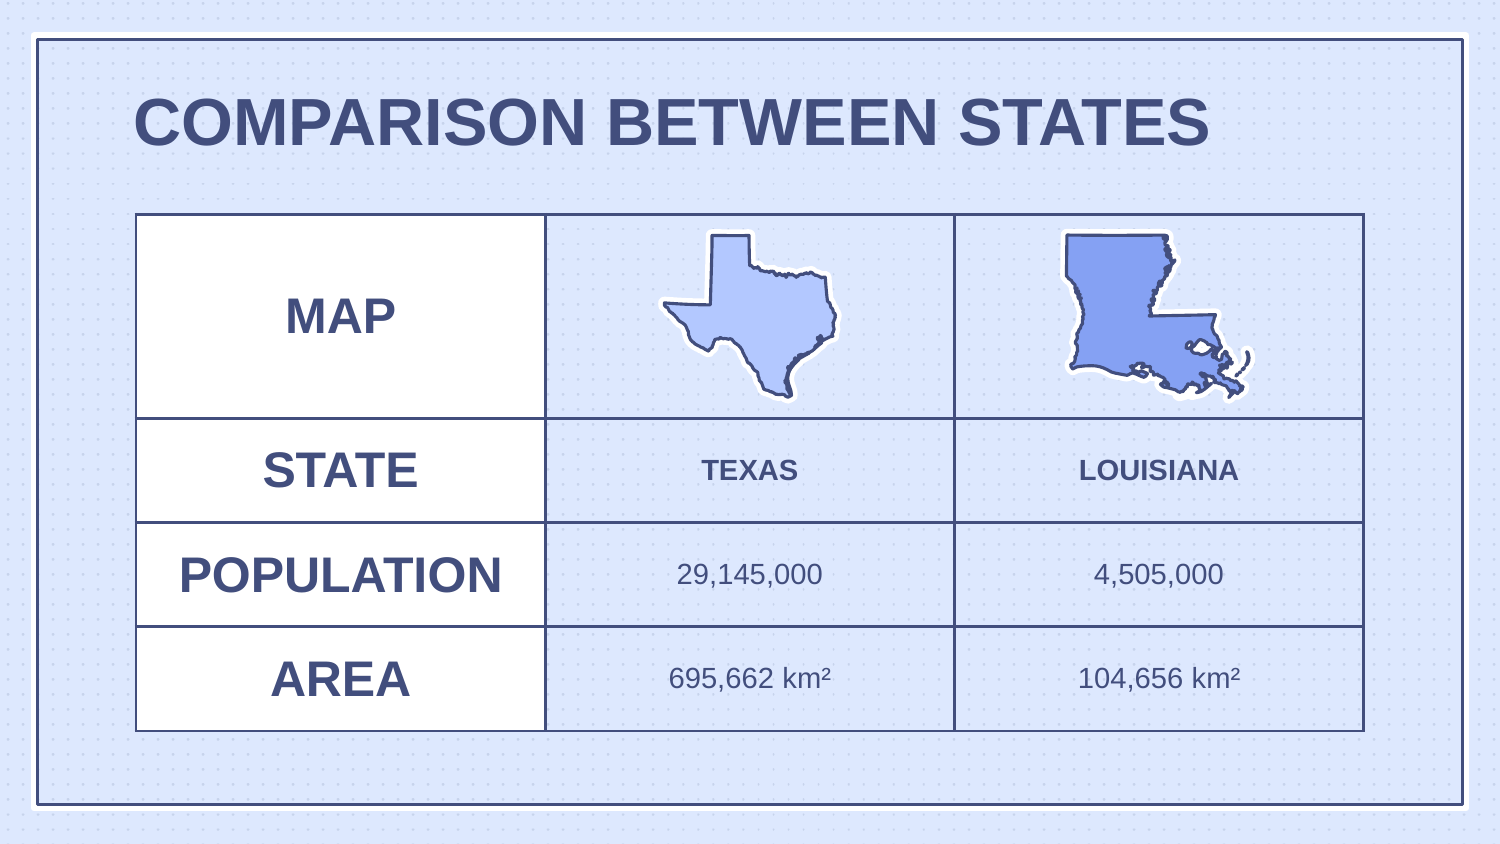

# COMPARISON BETWEEN STATES
| MAP |  |  |
| --- | --- | --- |
| STATE | TEXAS | LOUISIANA |
| POPULATION | 29,145,000 | 4,505,000 |
| AREA | 695,662 km² | 104,656 km² |